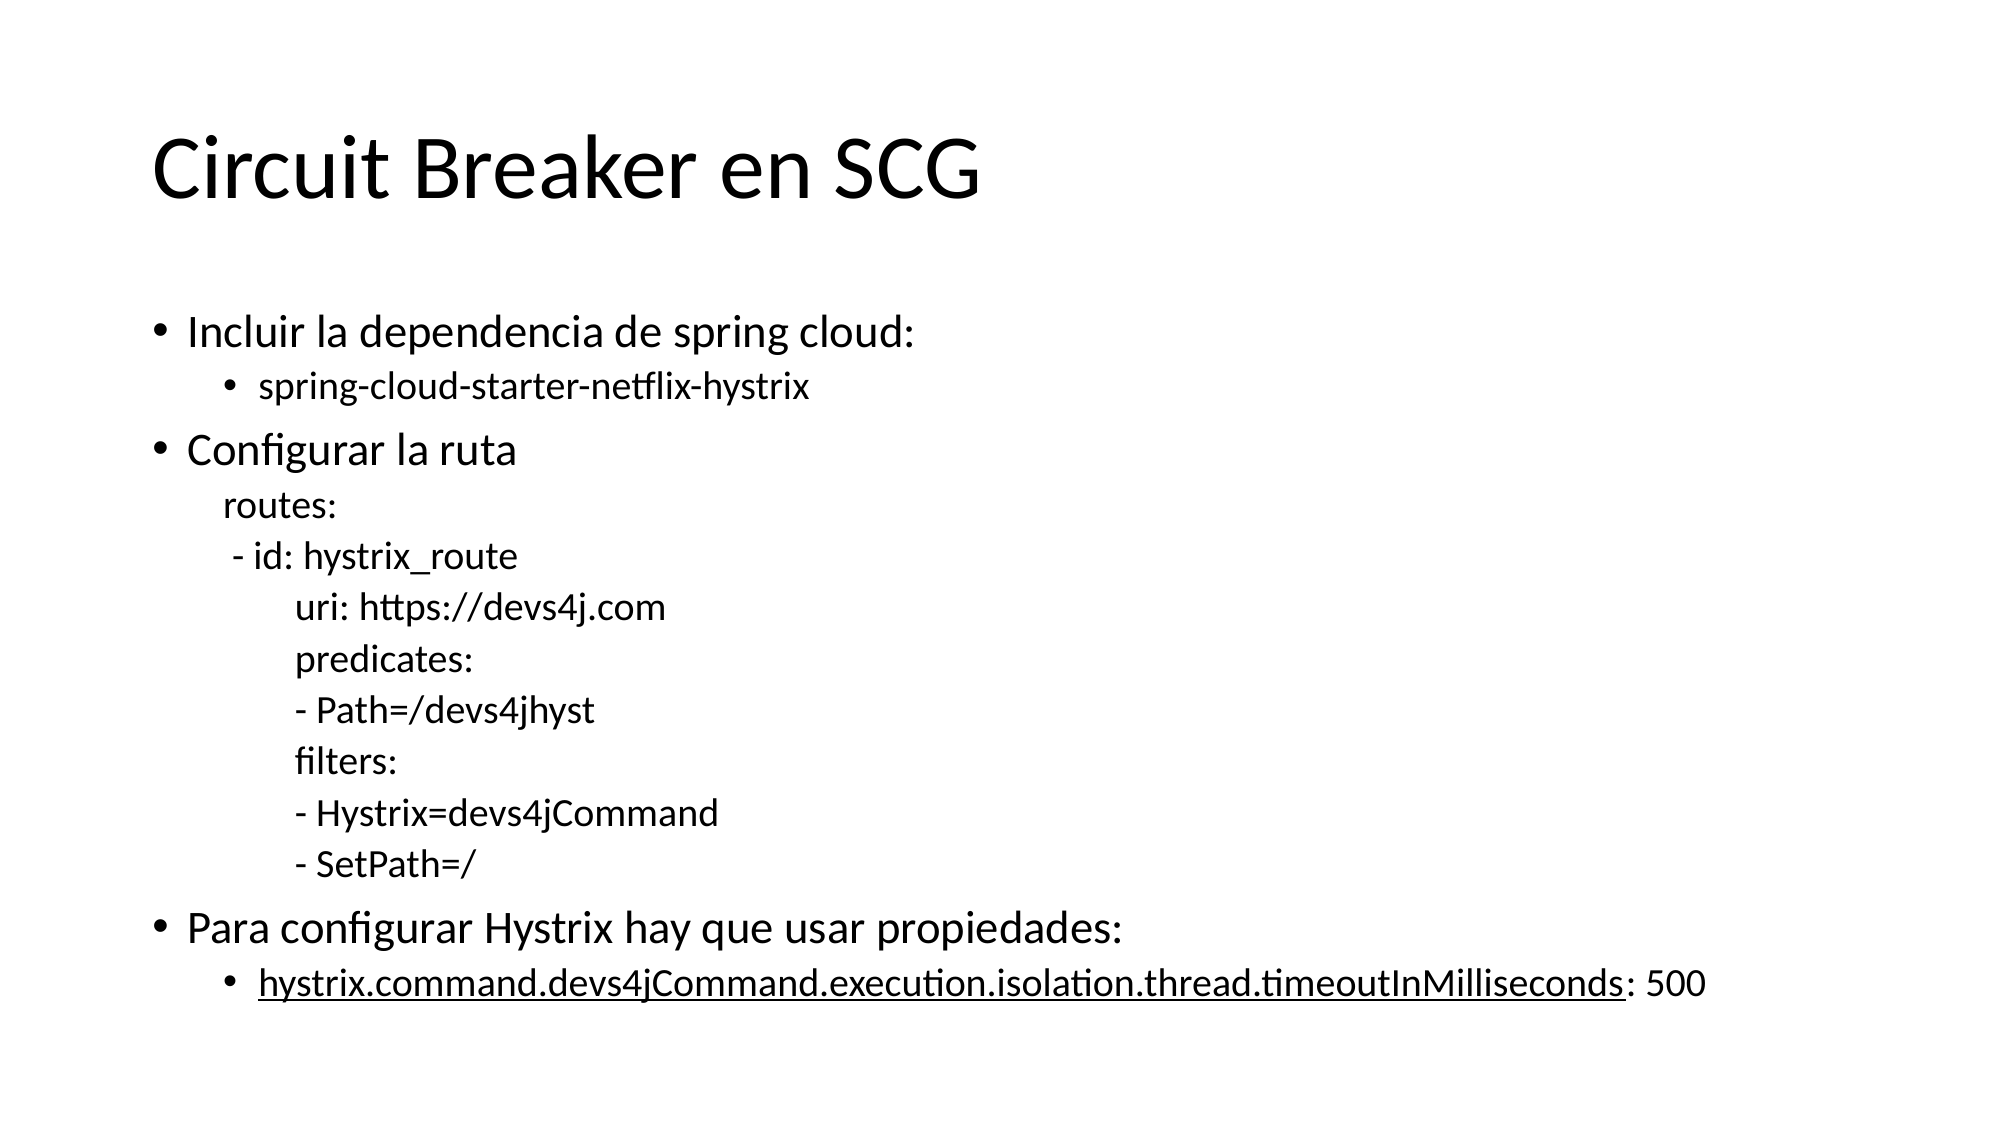

# Circuit Breaker en SCG
Incluir la dependencia de spring cloud:
spring-cloud-starter-netflix-hystrix
Configurar la ruta
routes:
 - id: hystrix_route
        uri: https://devs4j.com
        predicates:
        - Path=/devs4jhyst
        filters:
        - Hystrix=devs4jCommand
        - SetPath=/
Para configurar Hystrix hay que usar propiedades:
hystrix.command.devs4jCommand.execution.isolation.thread.timeoutInMilliseconds: 500